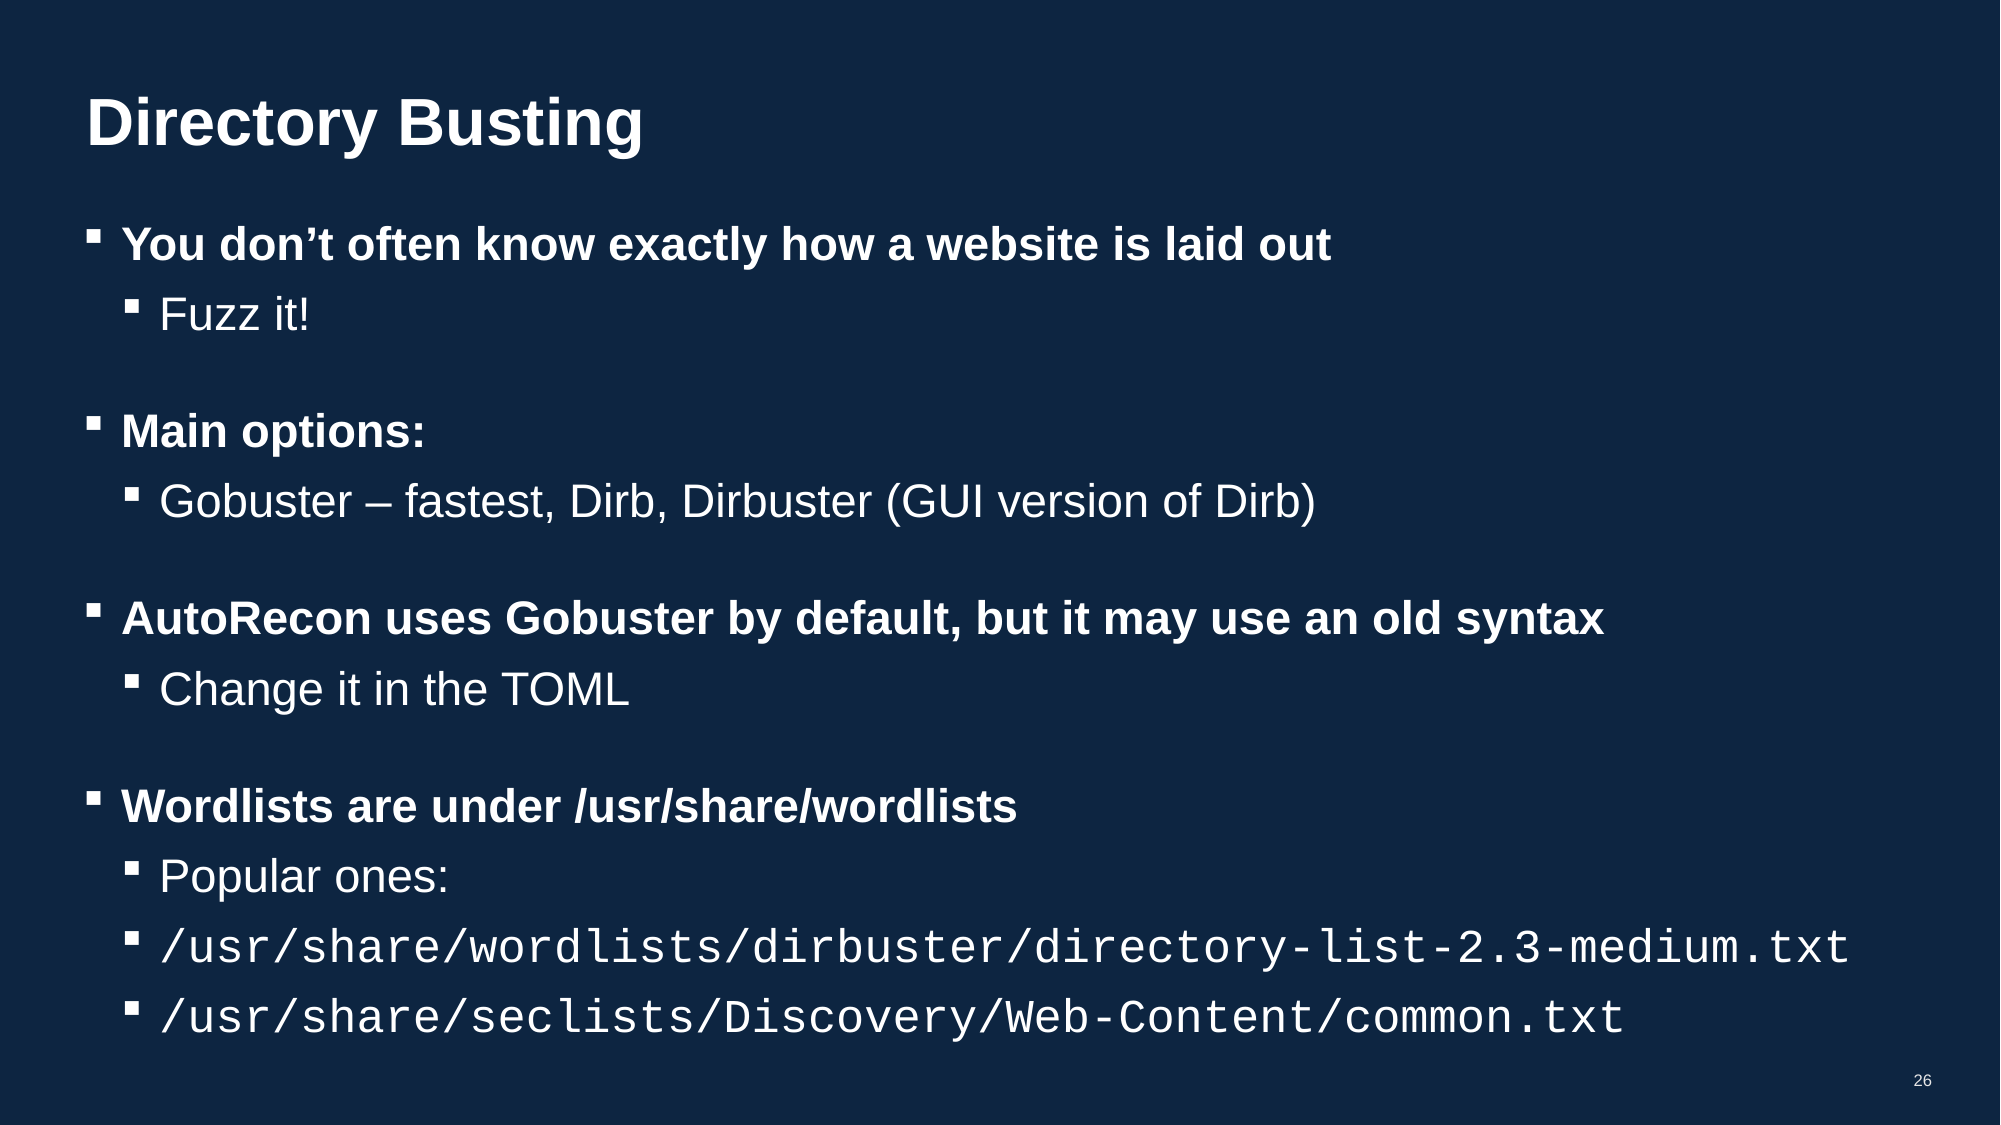

# Directory Busting
You don’t often know exactly how a website is laid out
Fuzz it!

Main options:
Gobuster – fastest, Dirb, Dirbuster (GUI version of Dirb)

AutoRecon uses Gobuster by default, but it may use an old syntax
Change it in the TOML

Wordlists are under /usr/share/wordlists
Popular ones:
/usr/share/wordlists/dirbuster/directory-list-2.3-medium.txt
/usr/share/seclists/Discovery/Web-Content/common.txt

26